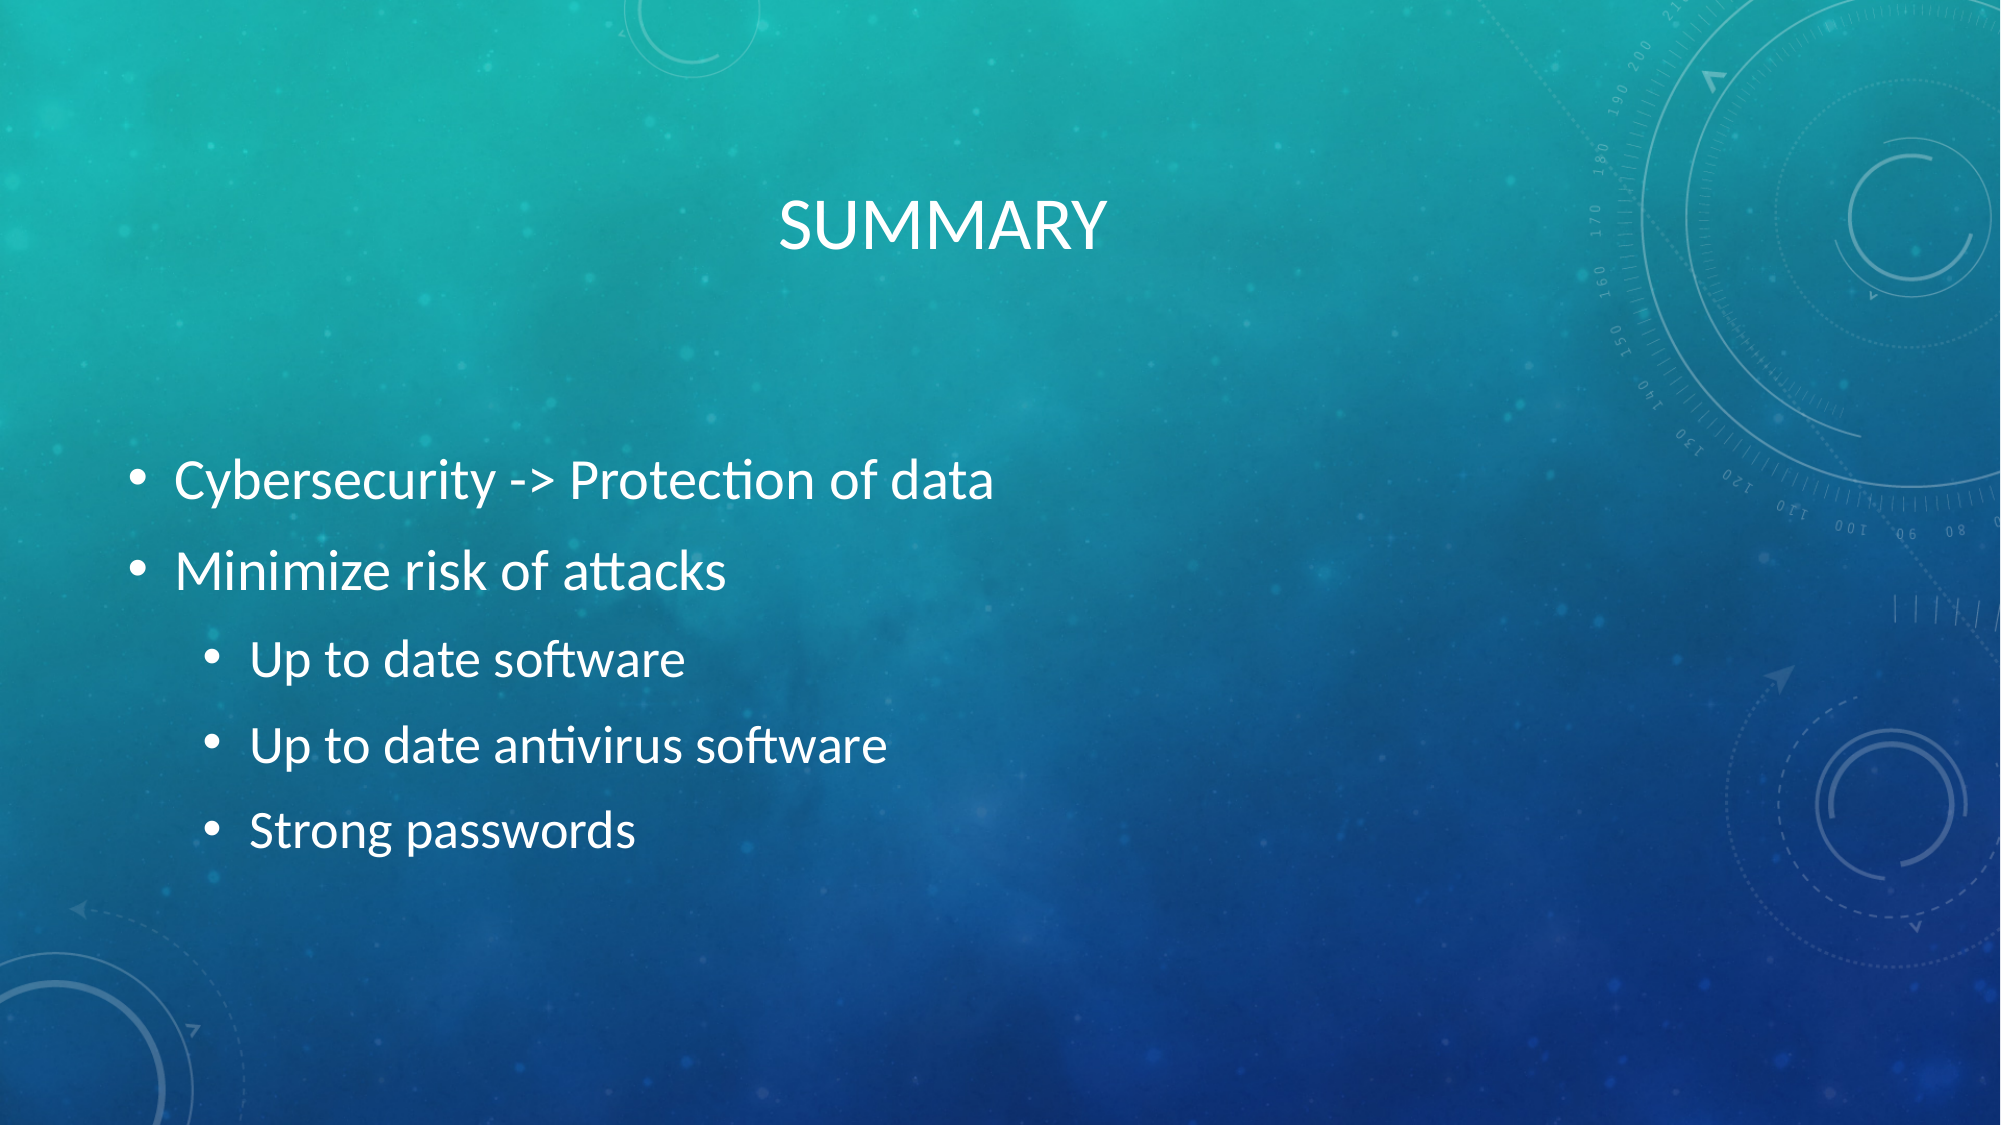

# Summary
Cybersecurity -> Protection of data
Minimize risk of attacks
Up to date software
Up to date antivirus software
Strong passwords